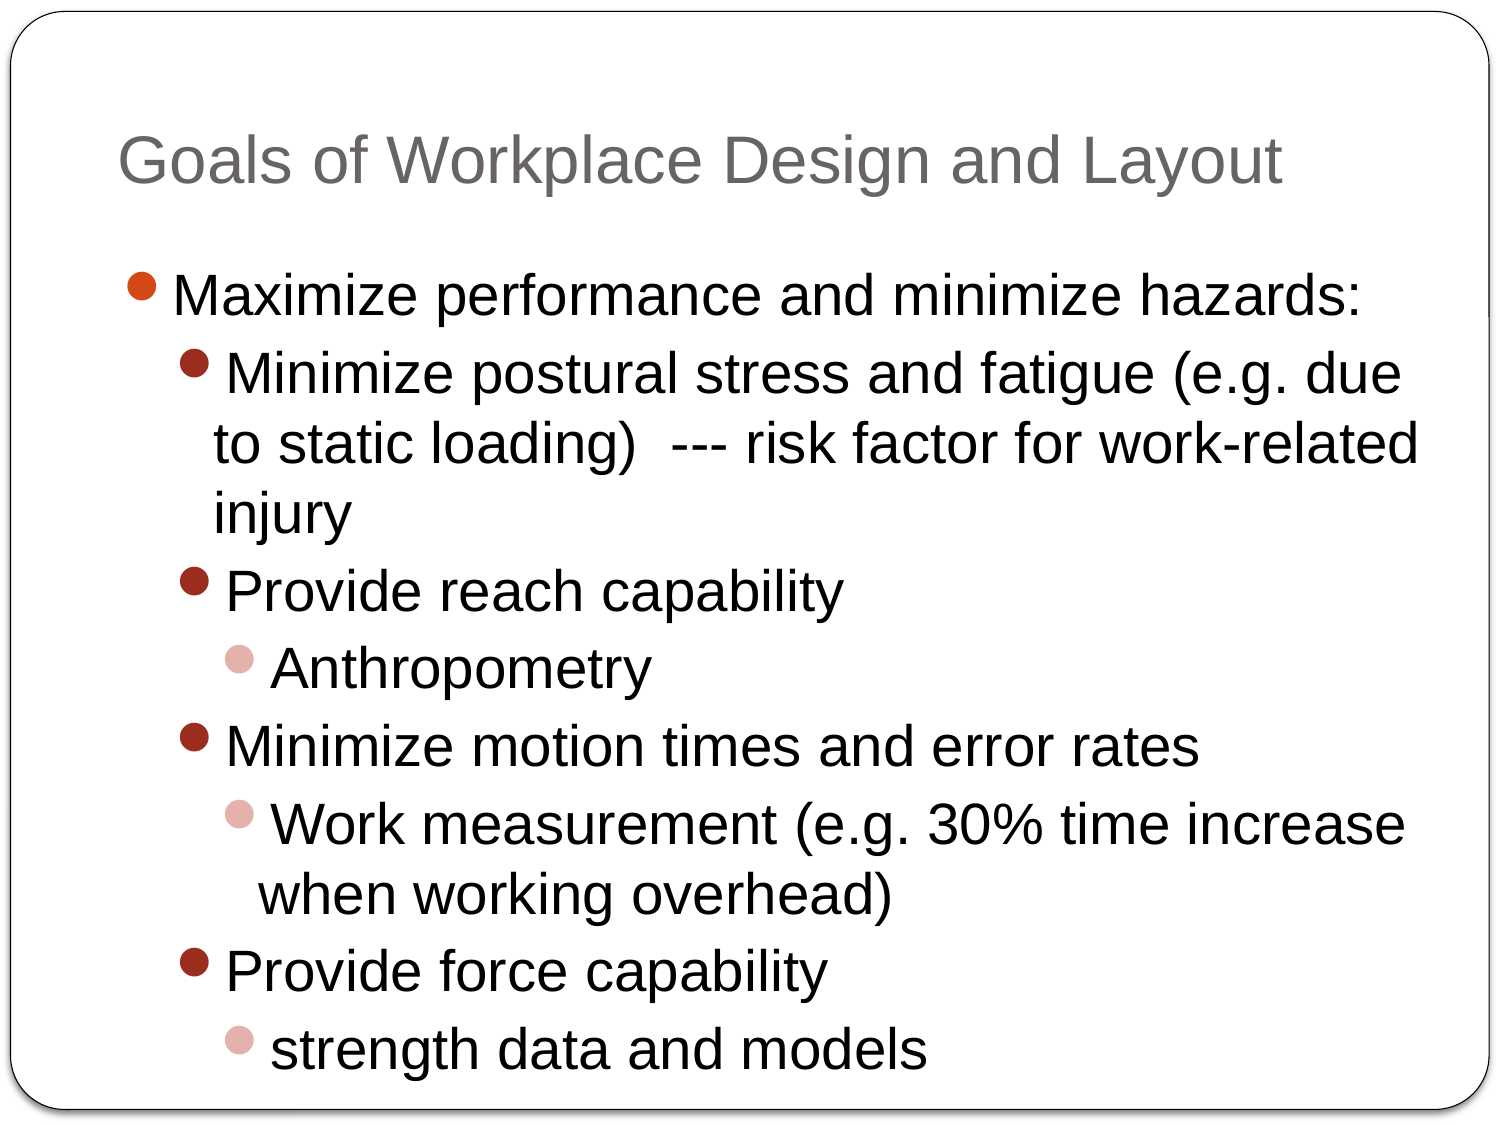

# Goals of Workplace Design and Layout
Maximize performance and minimize hazards:
Minimize postural stress and fatigue (e.g. due to static loading)  --- risk factor for work-related injury
Provide reach capability
Anthropometry
Minimize motion times and error rates
Work measurement (e.g. 30% time increase when working overhead)
Provide force capability
strength data and models